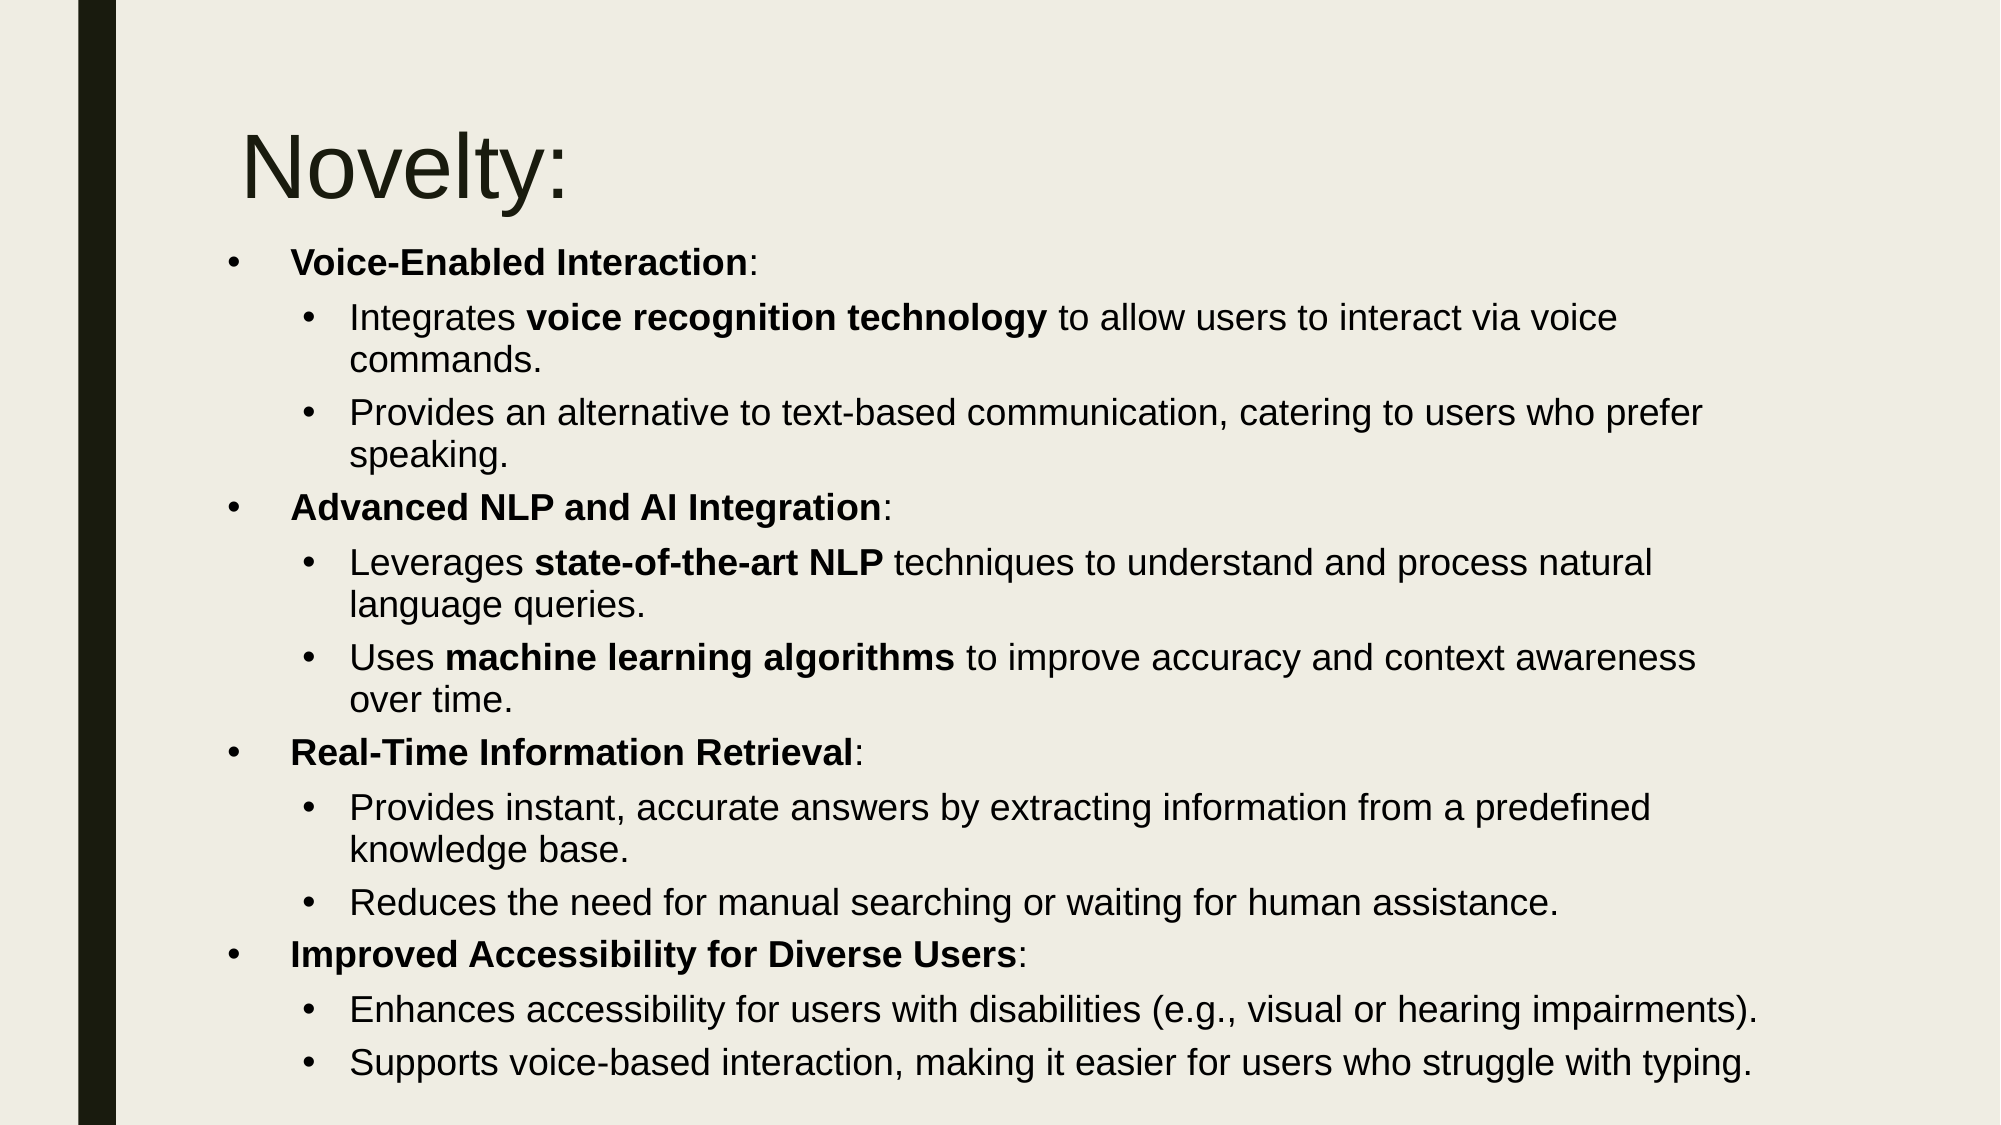

# Novelty:
Voice-Enabled Interaction:
Integrates voice recognition technology to allow users to interact via voice commands.
Provides an alternative to text-based communication, catering to users who prefer speaking.
Advanced NLP and AI Integration:
Leverages state-of-the-art NLP techniques to understand and process natural language queries.
Uses machine learning algorithms to improve accuracy and context awareness over time.
Real-Time Information Retrieval:
Provides instant, accurate answers by extracting information from a predefined knowledge base.
Reduces the need for manual searching or waiting for human assistance.
Improved Accessibility for Diverse Users:
Enhances accessibility for users with disabilities (e.g., visual or hearing impairments).
Supports voice-based interaction, making it easier for users who struggle with typing.